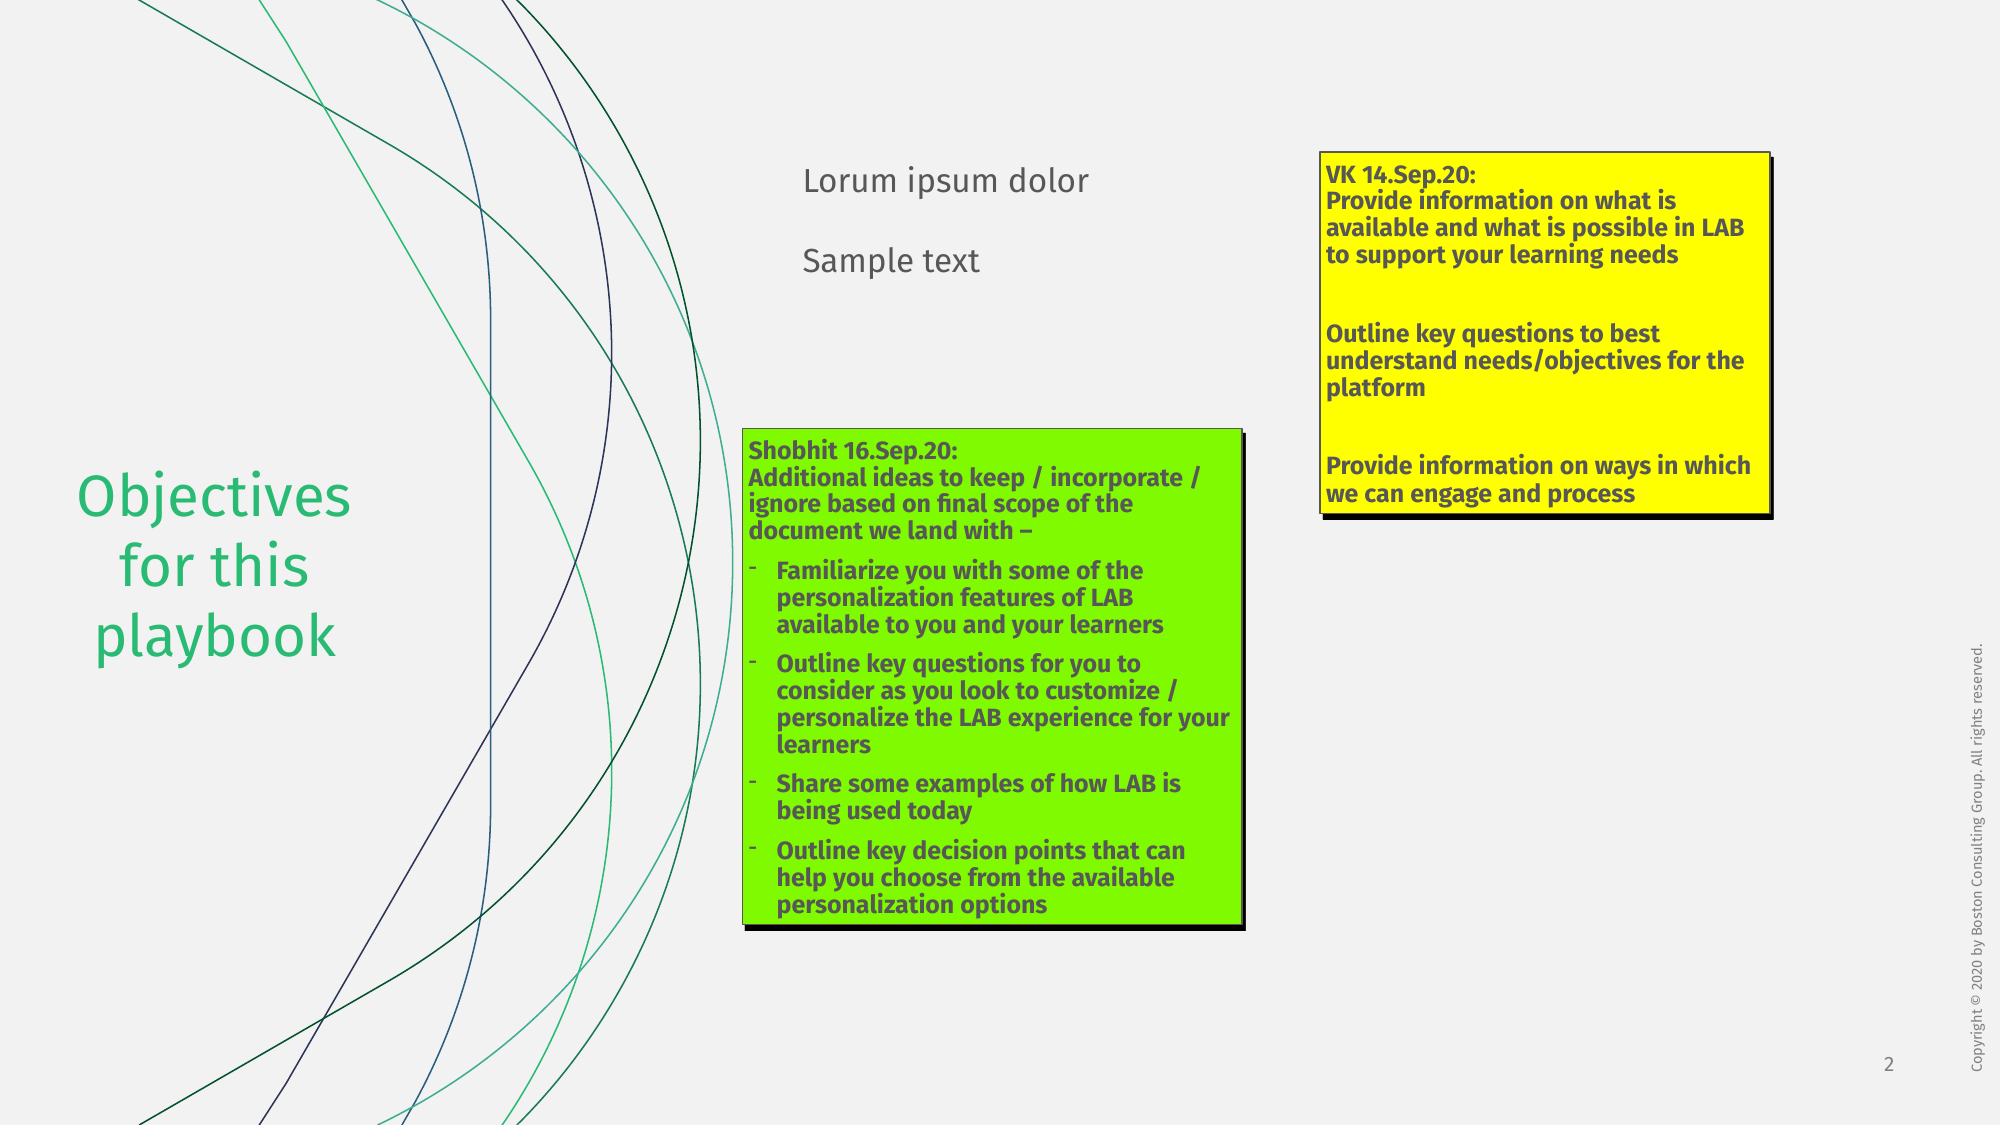

Lorum ipsum dolor

Sample text
VK 14.Sep.20:
Provide information on what is available and what is possible in LAB to support your learning needs

Outline key questions to best understand needs/objectives for the platform

Provide information on ways in which we can engage and process
Objectives for this playbook
Shobhit 16.Sep.20:
Additional ideas to keep / incorporate / ignore based on final scope of the document we land with –
Familiarize you with some of the personalization features of LAB available to you and your learners
Outline key questions for you to consider as you look to customize / personalize the LAB experience for your learners
Share some examples of how LAB is being used today
Outline key decision points that can help you choose from the available personalization options